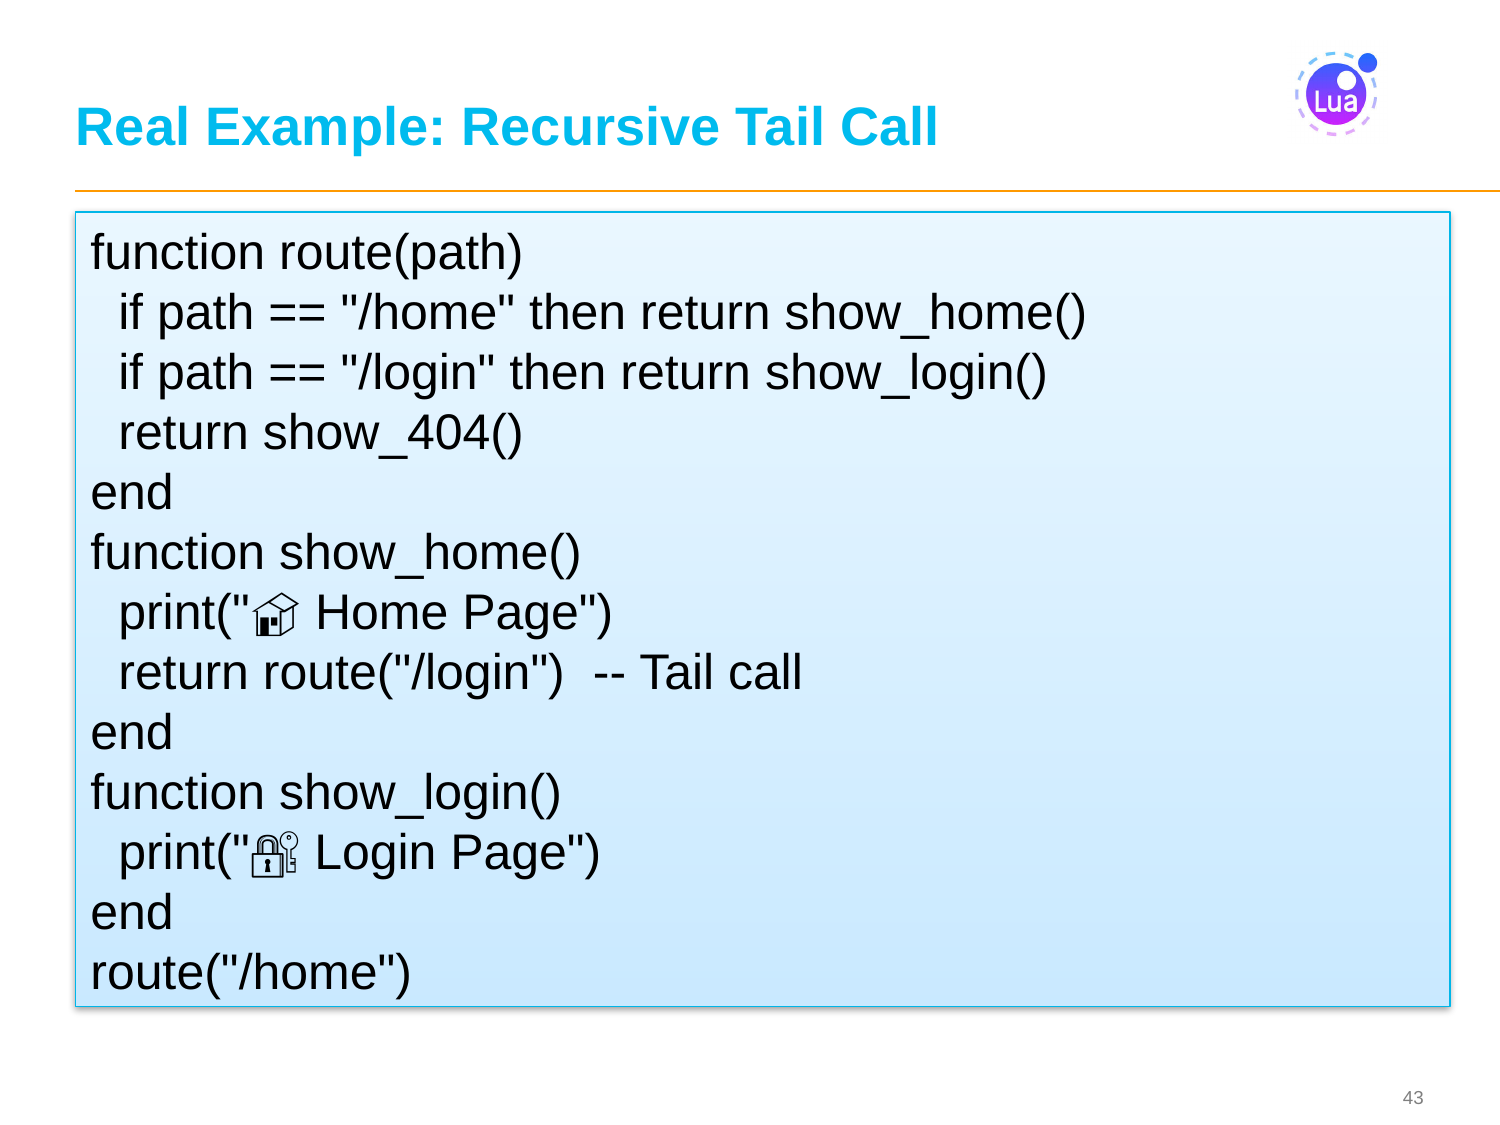

# Real Example: Recursive Tail Call
function route(path)
  if path == "/home" then return show_home()
  if path == "/login" then return show_login()
  return show_404()
end
function show_home()
  print("🏠 Home Page")
  return route("/login")  -- Tail call
end
function show_login()
  print("🔐 Login Page")
end
route("/home")